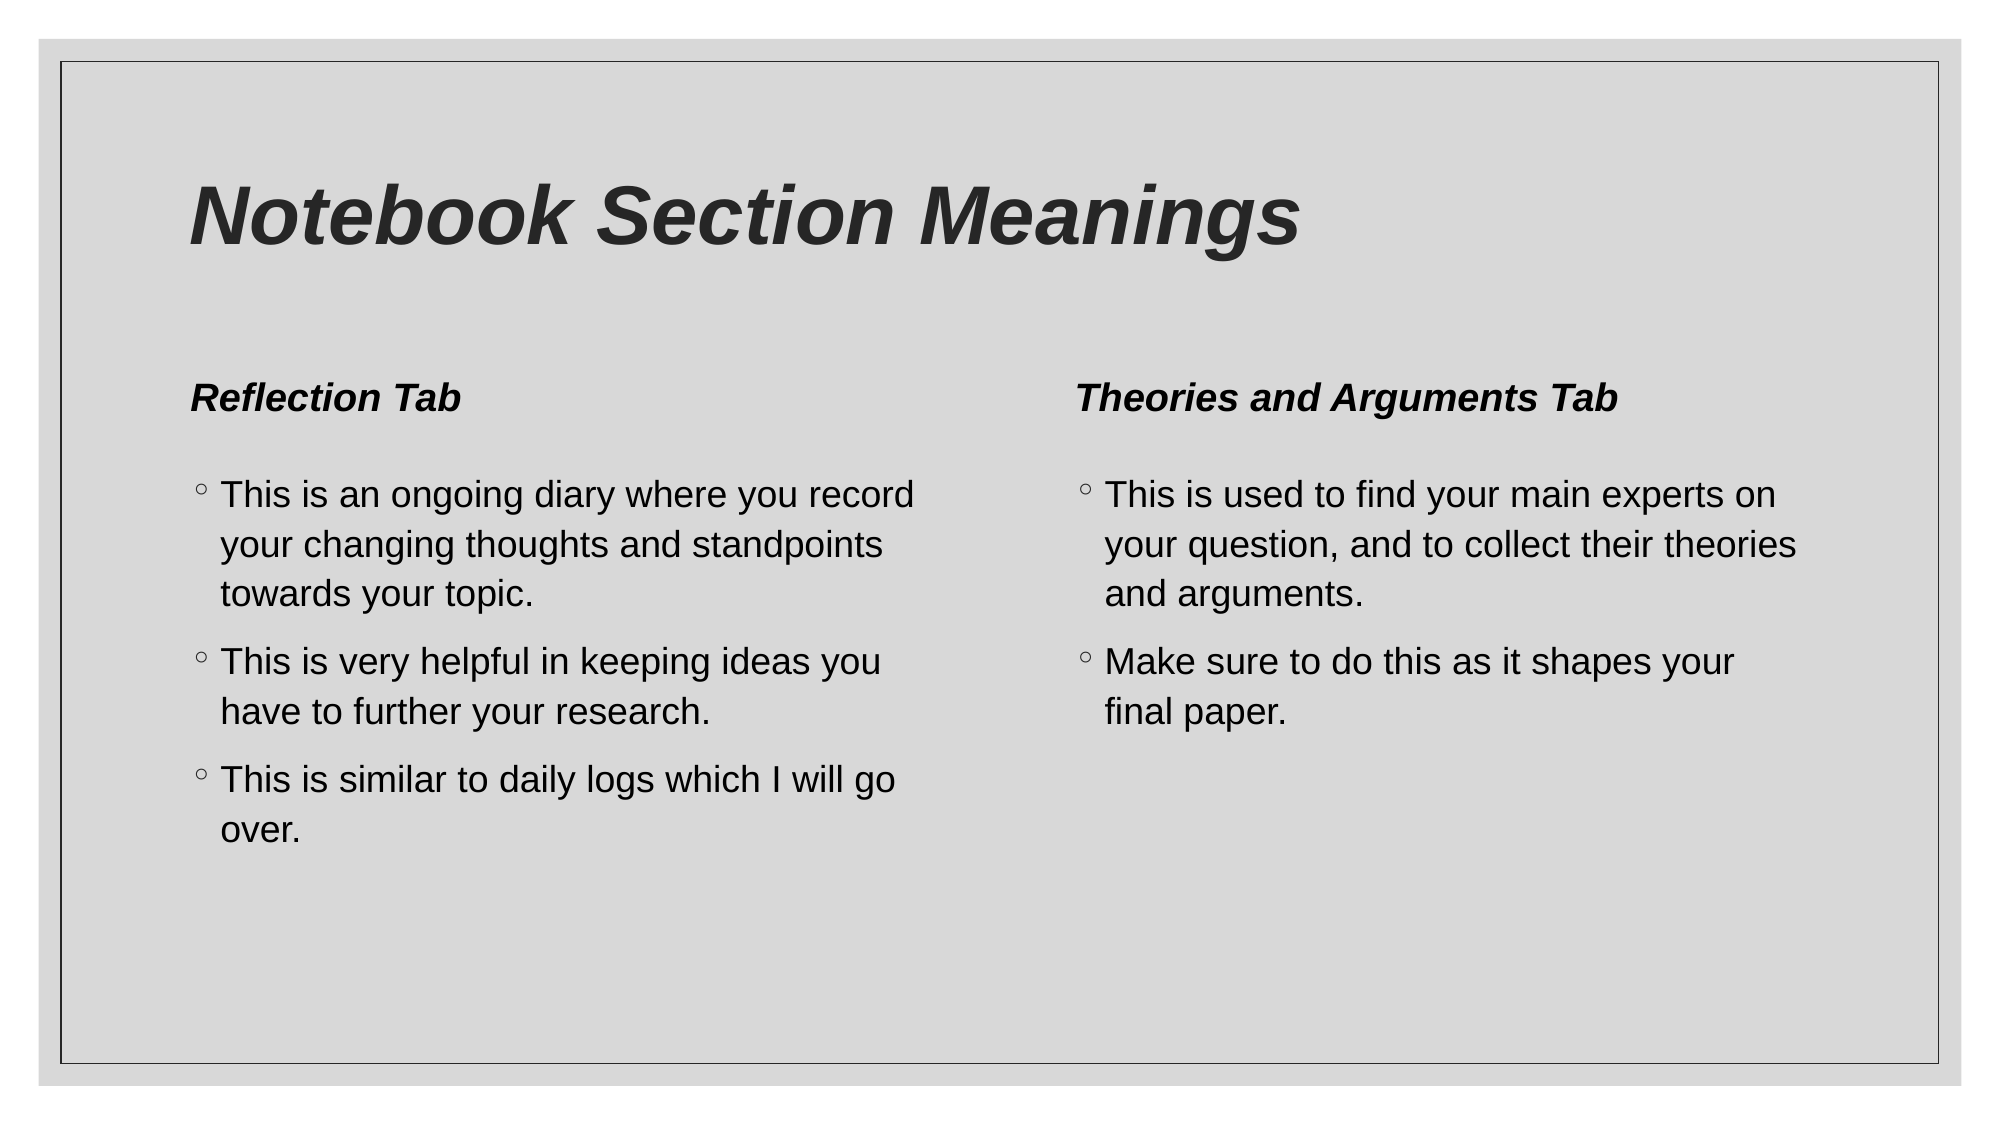

# Notebook Section Meanings
Reflection Tab
Theories and Arguments Tab
This is used to find your main experts on your question, and to collect their theories and arguments.
Make sure to do this as it shapes your final paper.

This is an ongoing diary where you record your changing thoughts and standpoints towards your topic.
This is very helpful in keeping ideas you have to further your research.
This is similar to daily logs which I will go over.